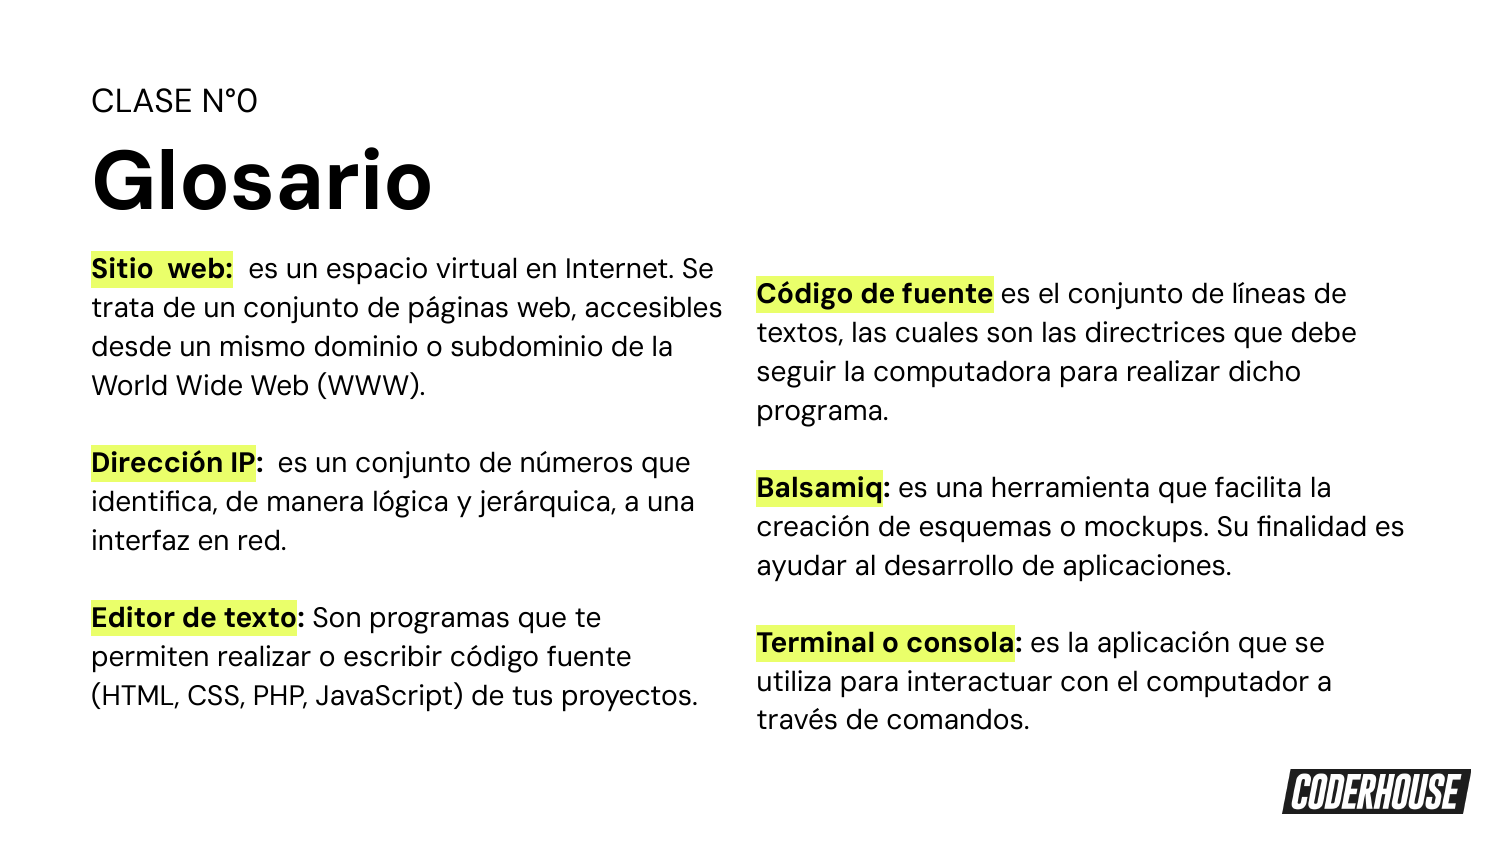

CLASE N°0
Glosario
Sitio  web:  es un espacio virtual en Internet. Se trata de un conjunto de páginas web, accesibles desde un mismo dominio o subdominio de la World Wide Web (WWW).

Dirección IP:  es un conjunto de números que identifica, de manera lógica y jerárquica, a una interfaz en red.

Editor de texto: Son programas que te permiten realizar o escribir código fuente (HTML, CSS, PHP, JavaScript) de tus proyectos.
Código de fuente es el conjunto de líneas de textos, las cuales son las directrices que debe seguir la computadora para realizar dicho programa.

Balsamiq: es una herramienta que facilita la creación de esquemas o mockups. Su finalidad es ayudar al desarrollo de aplicaciones.

Terminal o consola: es la aplicación que se utiliza para interactuar con el computador a través de comandos.